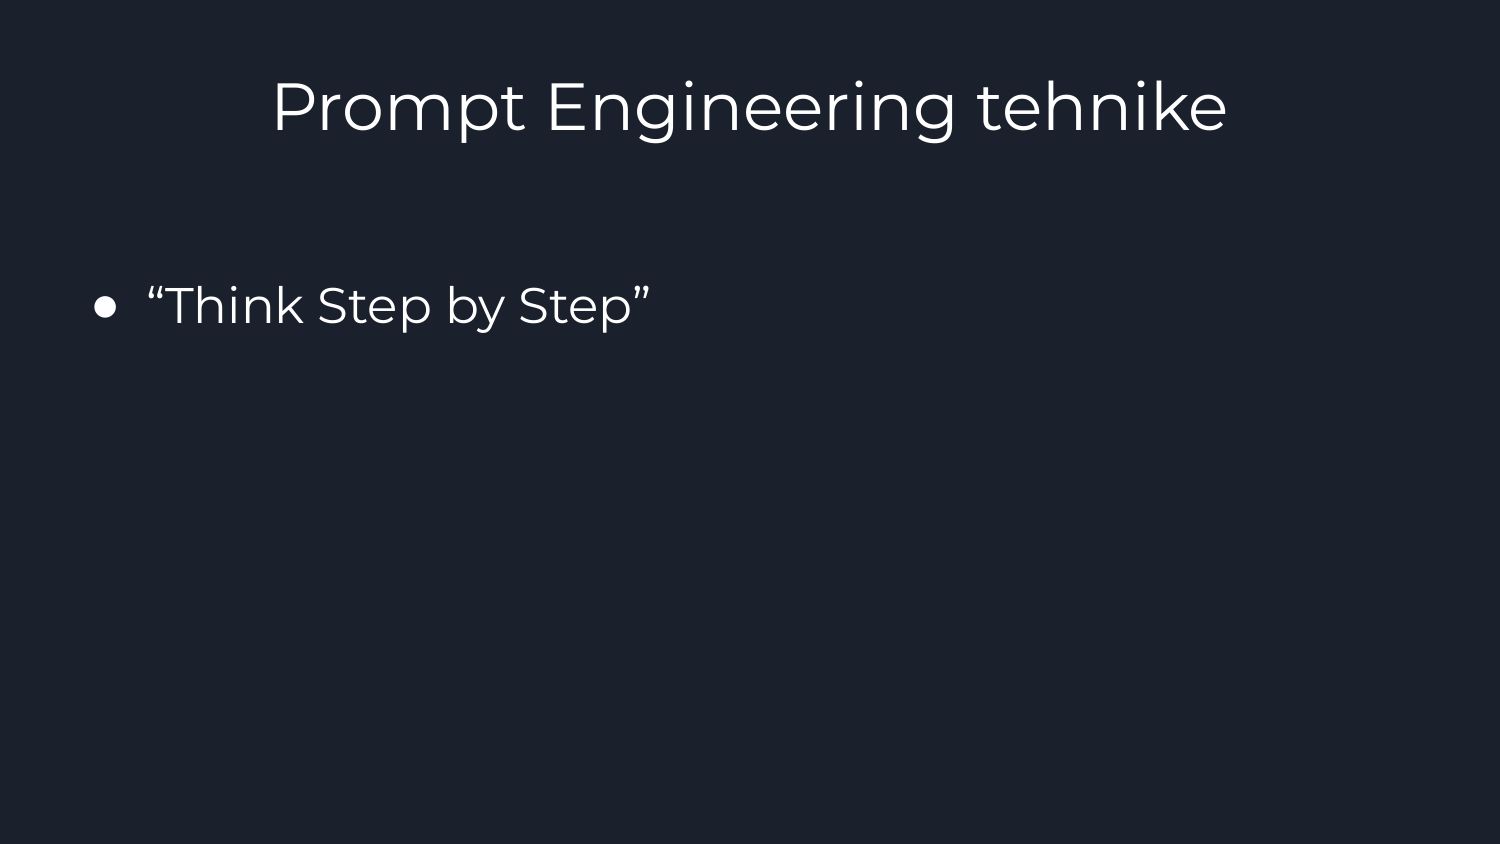

# Prompt Engineering tehnike

“Think Step by Step”